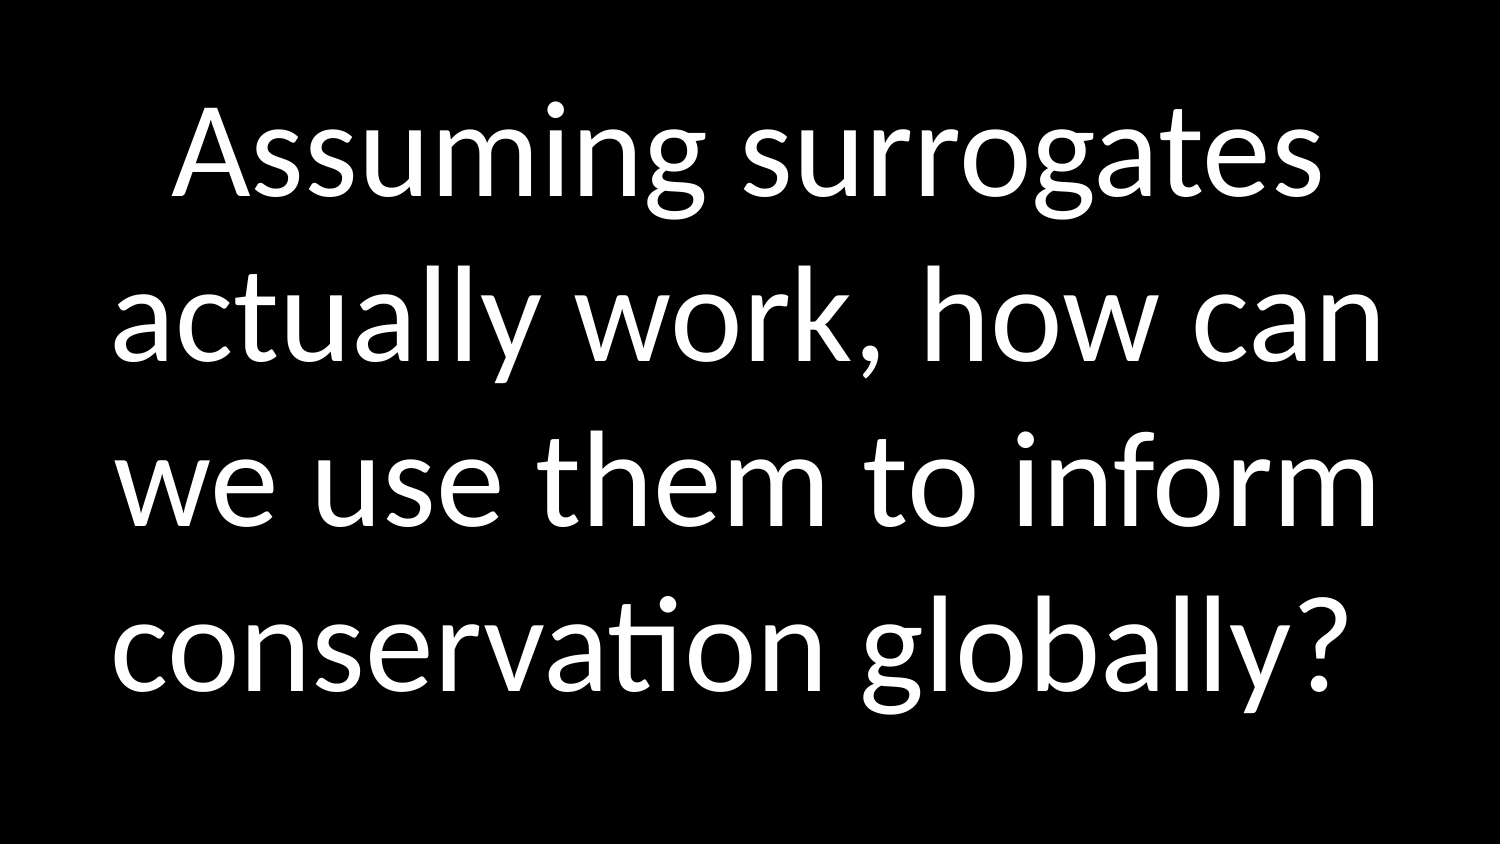

Assuming surrogates actually work, how can we use them to inform conservation globally?